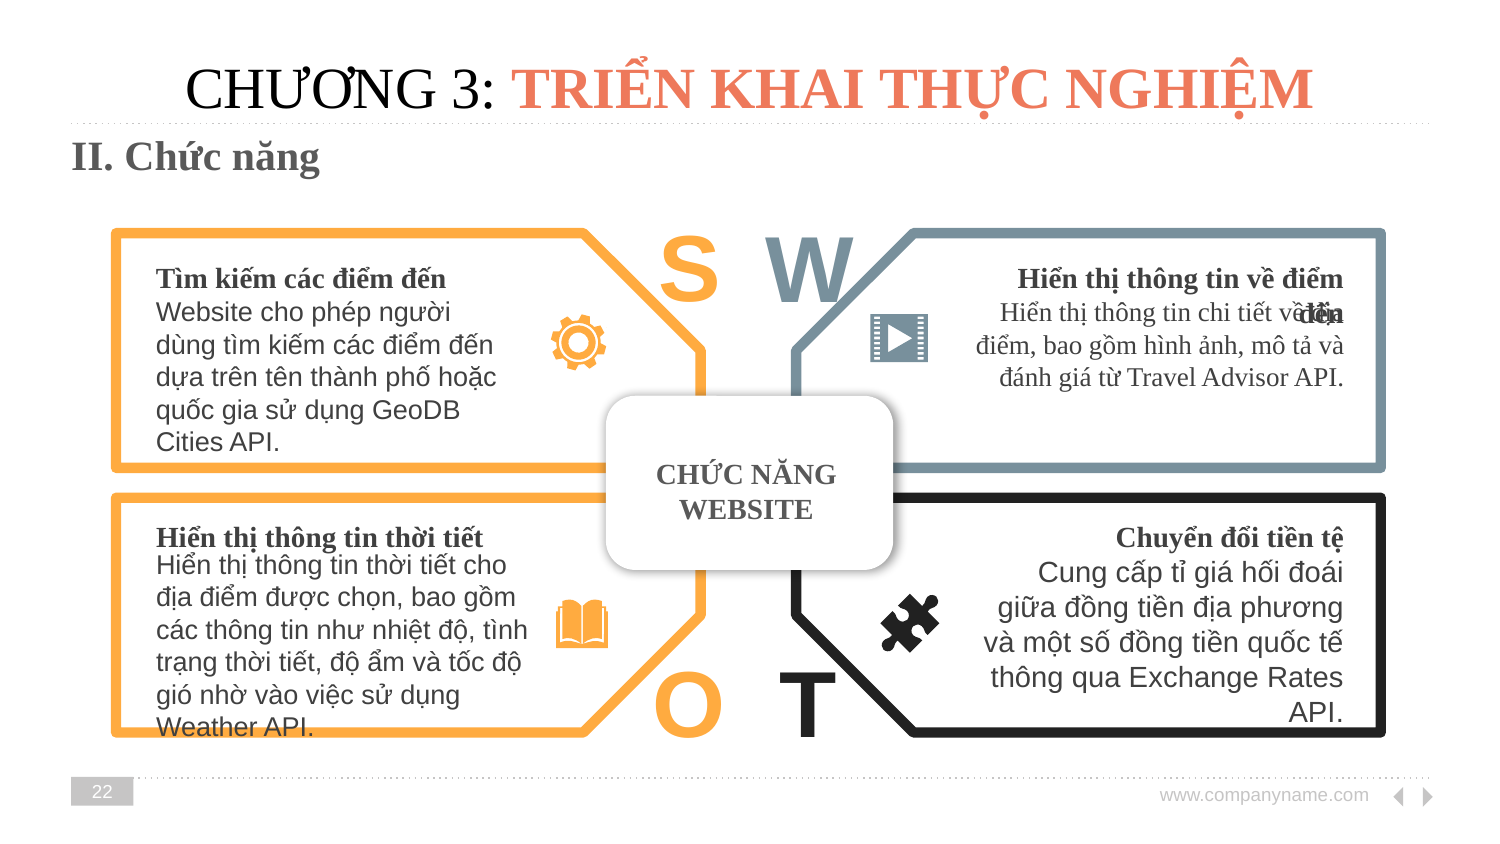

# CHƯƠNG 3: TRIỂN KHAI THỰC NGHIỆM
II. Chức năng
S
W

Tìm kiếm các điểm đến
Website cho phép người dùng tìm kiếm các điểm đến dựa trên tên thành phố hoặc quốc gia sử dụng GeoDB Cities API.
Hiển thị thông tin về điểm đến
Hiển thị thông tin chi tiết về địa điểm, bao gồm hình ảnh, mô tả và đánh giá từ Travel Advisor API.

CHỨC NĂNG WEBSITE

Hiển thị thông tin thời tiết
Hiển thị thông tin thời tiết cho địa điểm được chọn, bao gồm các thông tin như nhiệt độ, tình trạng thời tiết, độ ẩm và tốc độ gió nhờ vào việc sử dụng Weather API.
Chuyển đổi tiền tệ
Cung cấp tỉ giá hối đoái giữa đồng tiền địa phương và một số đồng tiền quốc tế thông qua Exchange Rates API.

O
T
22